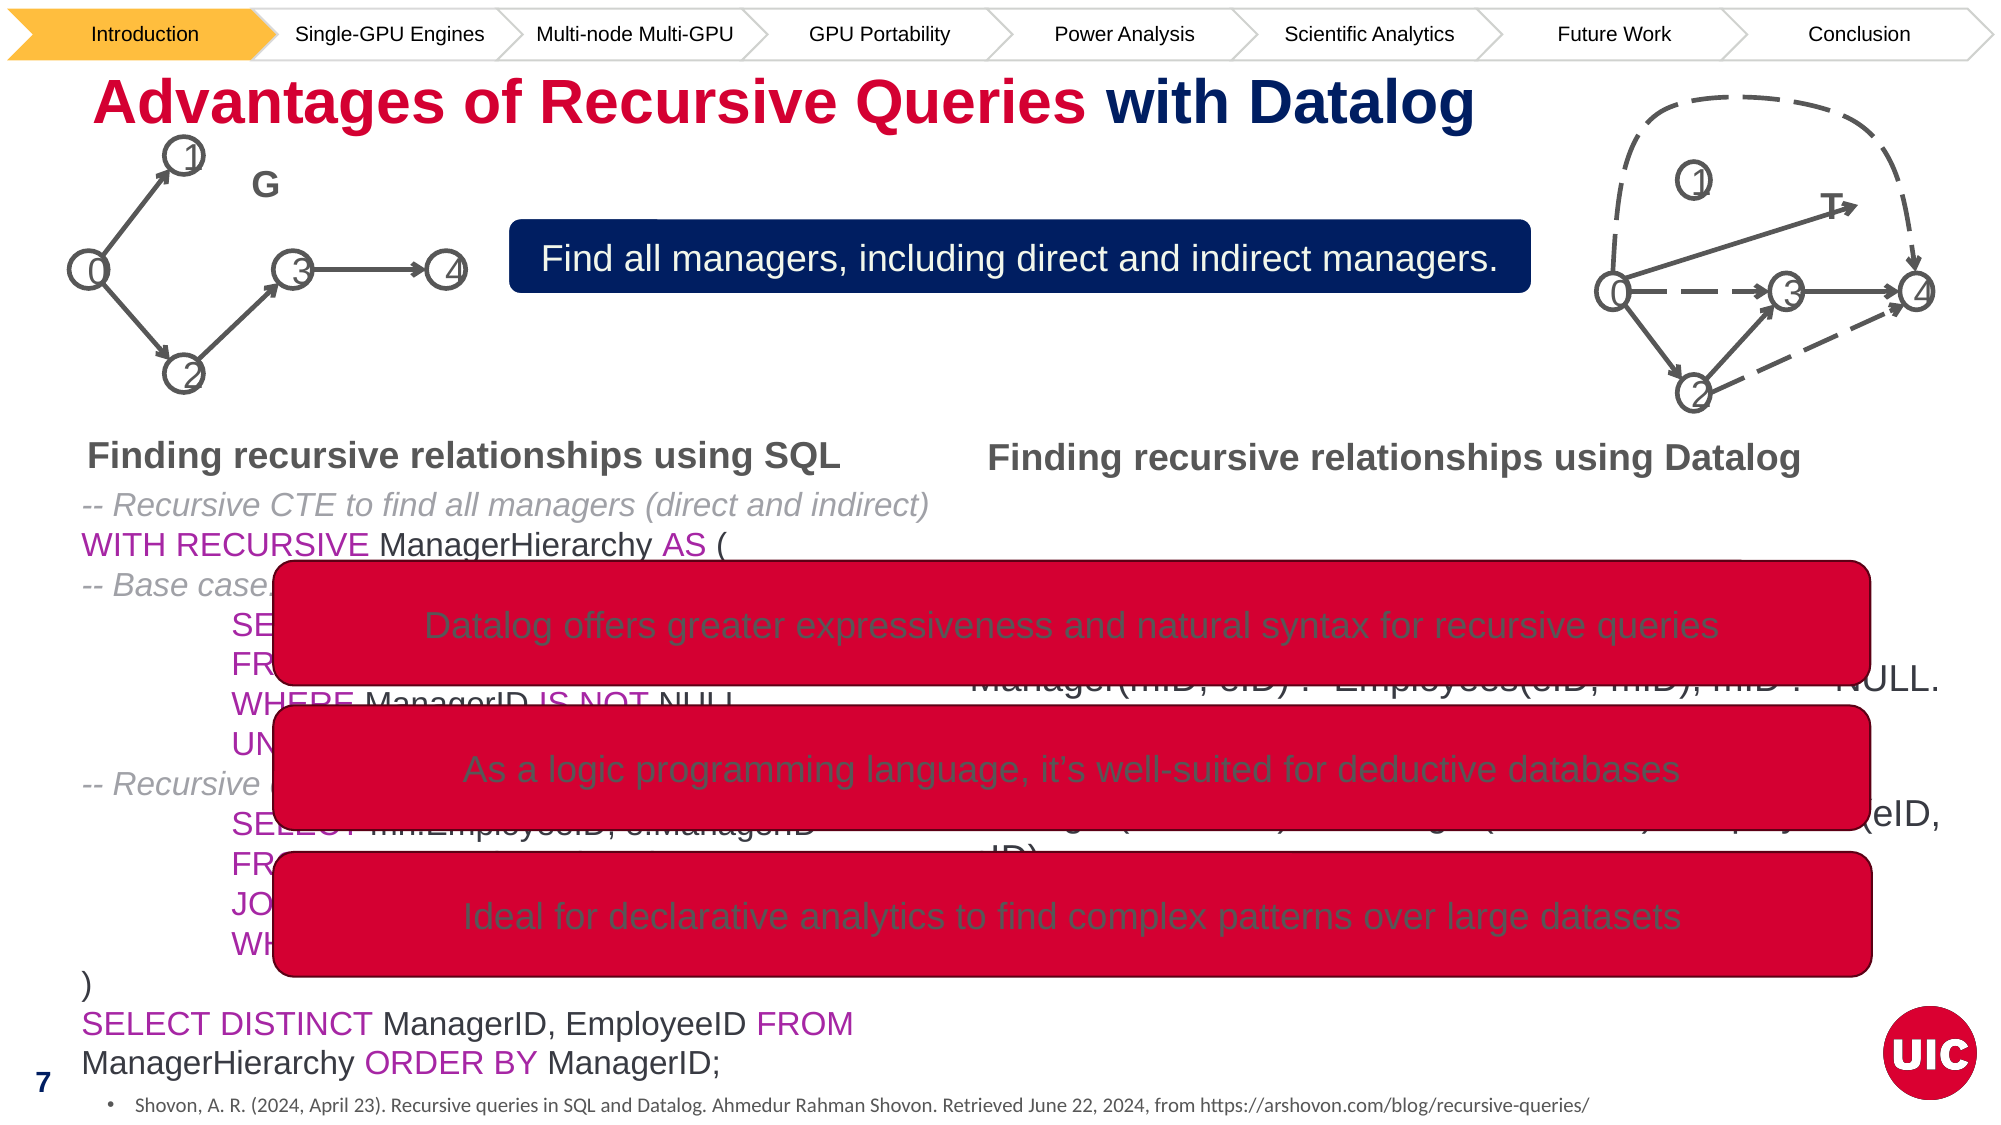

Introduction
Single-GPU Engines
Multi-node Multi-GPU
GPU Portability
Power Analysis
Scientific Analytics
Future Work
Conclusion
# Advantages of Recursive Queries with Datalog

1
T
0
3
4
2
1
0
3
4
2
G
Find all managers, including direct and indirect managers.
Finding recursive relationships using SQL
Finding recursive relationships using Datalog
-- Recursive CTE to find all managers (direct and indirect)
WITH RECURSIVE ManagerHierarchy AS (
-- Base case: direct manager relationship
	SELECT EmpID AS EmployeeID, ManagerID
	FROM Employees
	WHERE ManagerID IS NOT NULL
	UNION
-- Recursive case: find manager of managers recursively
	SELECT mh.EmployeeID, e.ManagerID
	FROM ManagerHierarchy mh
	JOIN Employees e ON mh.ManagerID = e.EmpID
	WHERE e.ManagerID IS NOT NULL
)
SELECT DISTINCT ManagerID, EmployeeID FROM ManagerHierarchy ORDER BY ManagerID;
Datalog offers greater expressiveness and natural syntax for recursive queries
// Base case: direct manager manages employee
Manager(mID, eID) :- Employees(eID, mID), mID != NULL.

// Recursive case: indirect managers
Manager(mID, eID) :- Manager(mID, nID), Employees(eID, nID).
As a logic programming language, it’s well-suited for deductive databases
Ideal for declarative analytics to find complex patterns over large datasets
Shovon, A. R. (2024, April 23). Recursive queries in SQL and Datalog. Ahmedur Rahman Shovon. Retrieved June 22, 2024, from https://arshovon.com/blog/recursive-queries/